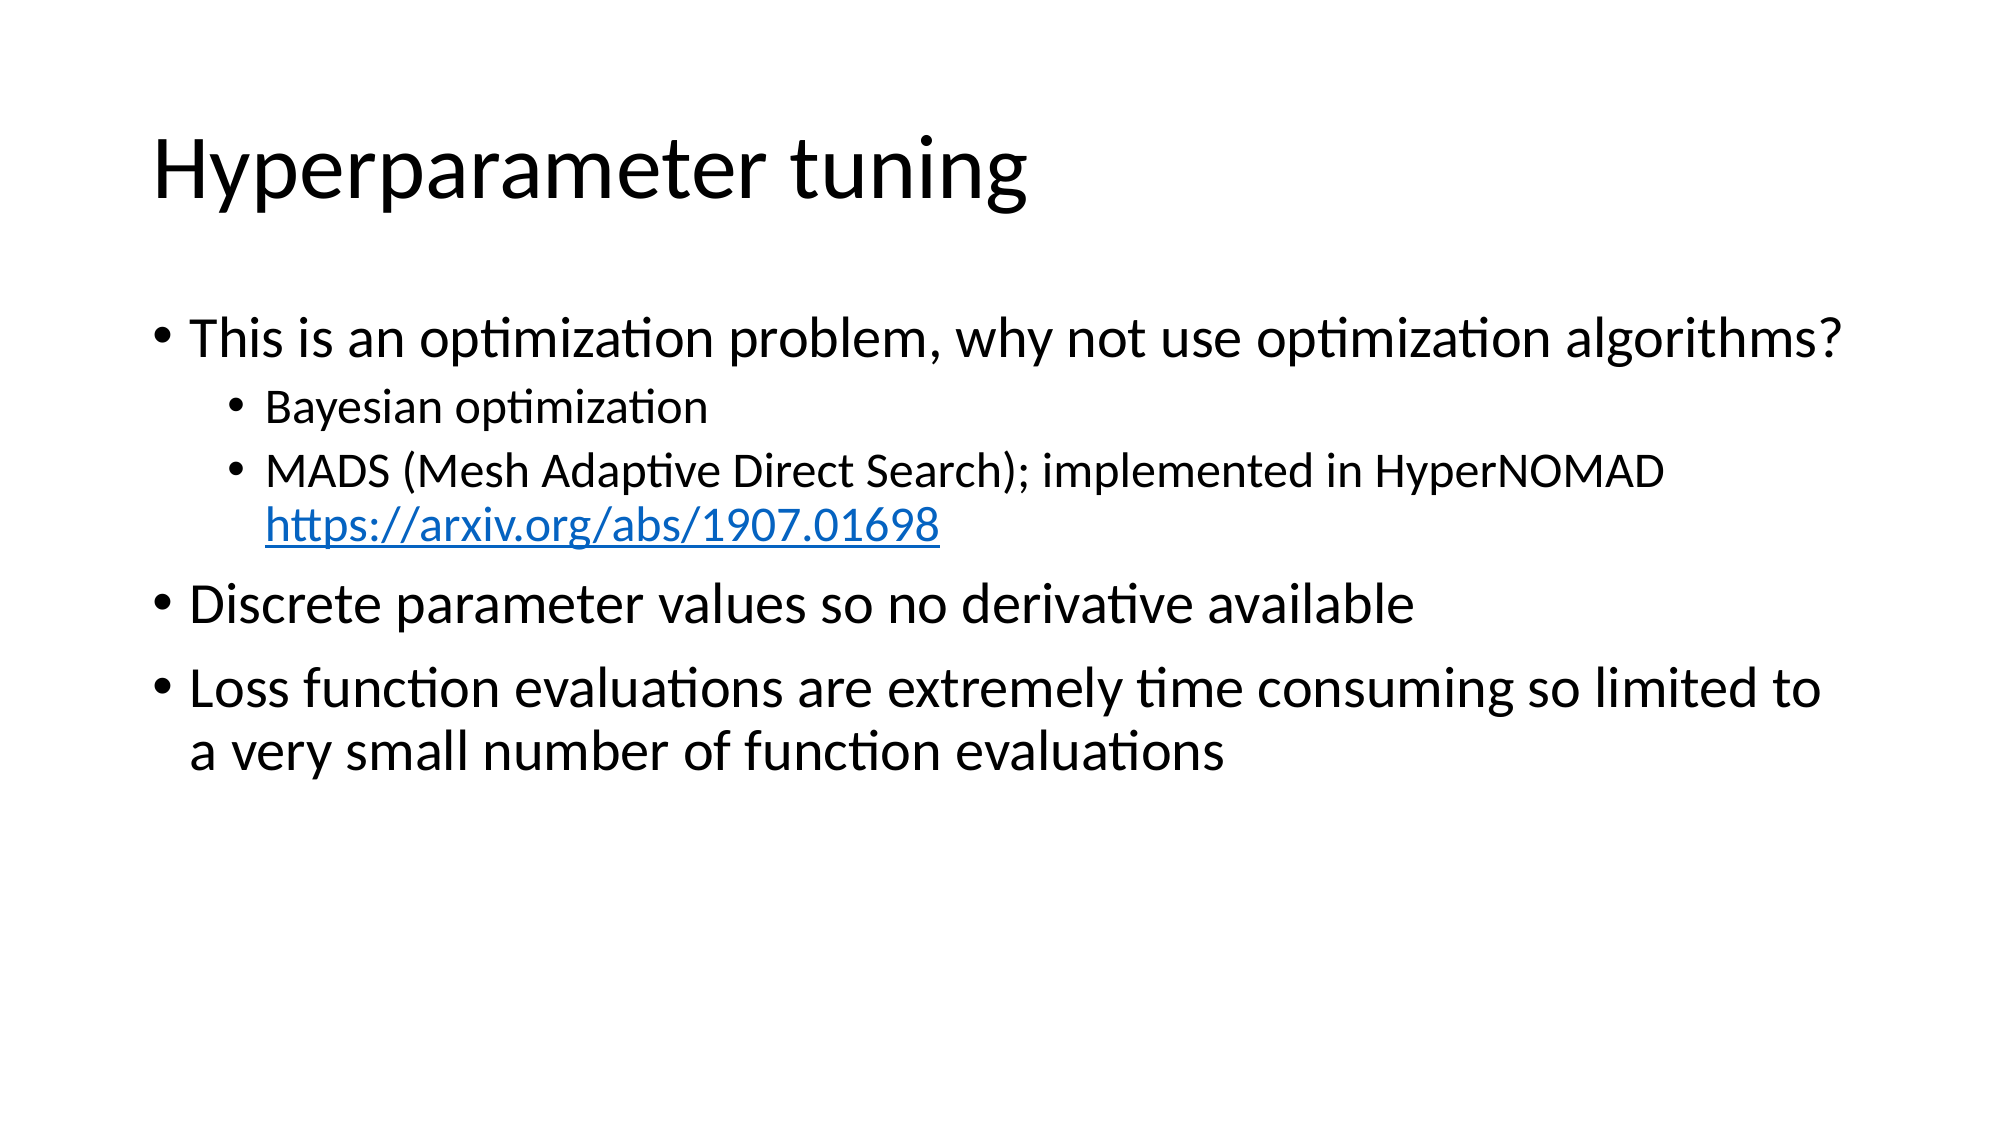

# Hyperparameter tuning
This is an optimization problem, why not use optimization algorithms?
Bayesian optimization
MADS (Mesh Adaptive Direct Search); implemented in HyperNOMAD
https://arxiv.org/abs/1907.01698
Discrete parameter values so no derivative available
Loss function evaluations are extremely time consuming so limited to a very small number of function evaluations